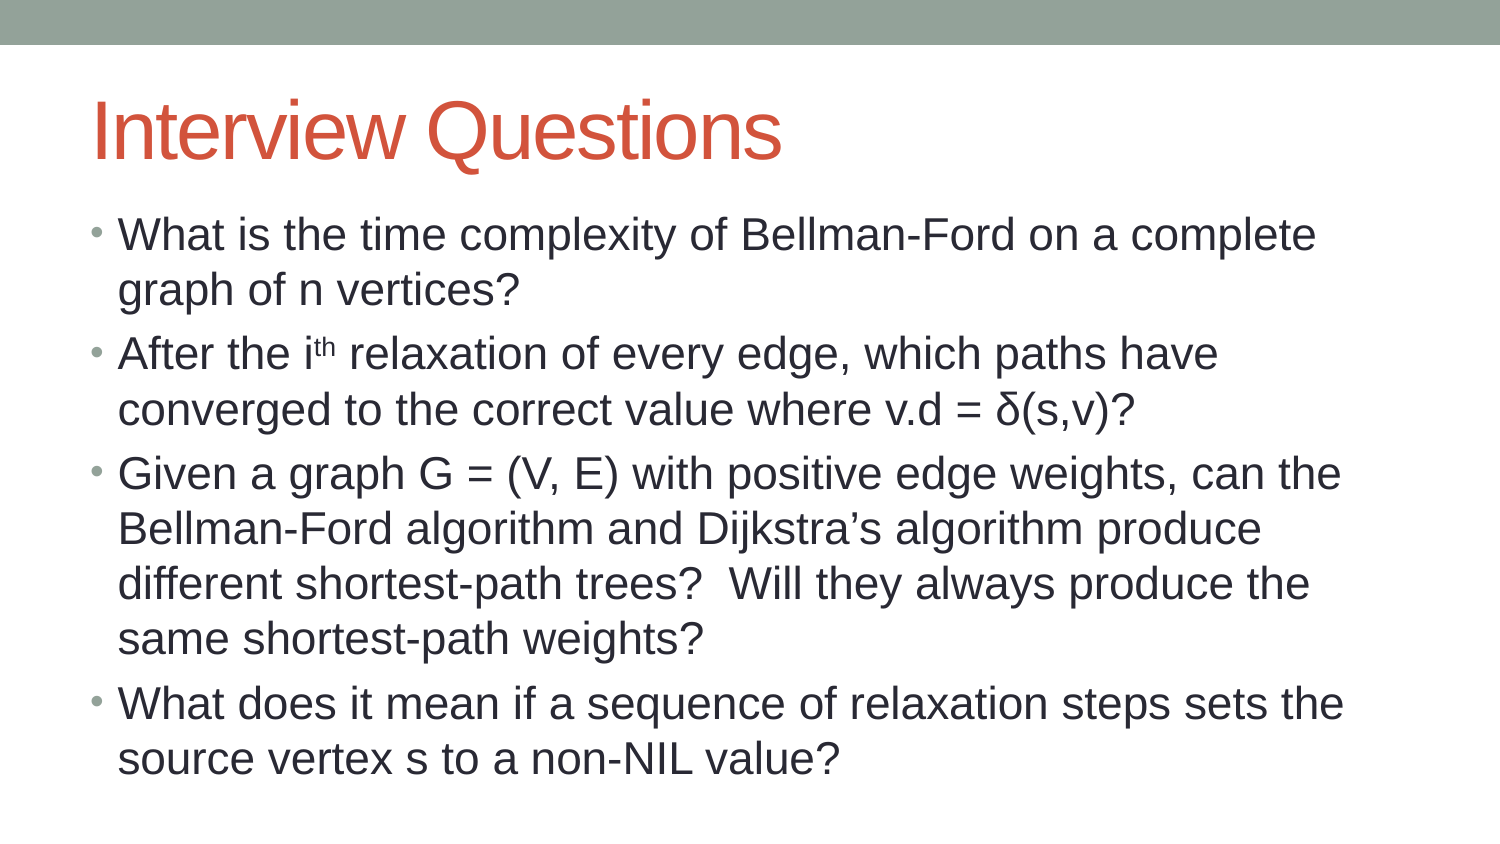

# Interview Questions
What is the time complexity of Bellman-Ford on a complete graph of n vertices?
After the ith relaxation of every edge, which paths have converged to the correct value where v.d = δ(s,v)?
Given a graph G = (V, E) with positive edge weights, can the Bellman-Ford algorithm and Dijkstra’s algorithm produce different shortest-path trees?  Will they always produce the same shortest-path weights?
What does it mean if a sequence of relaxation steps sets the source vertex s to a non-NIL value?